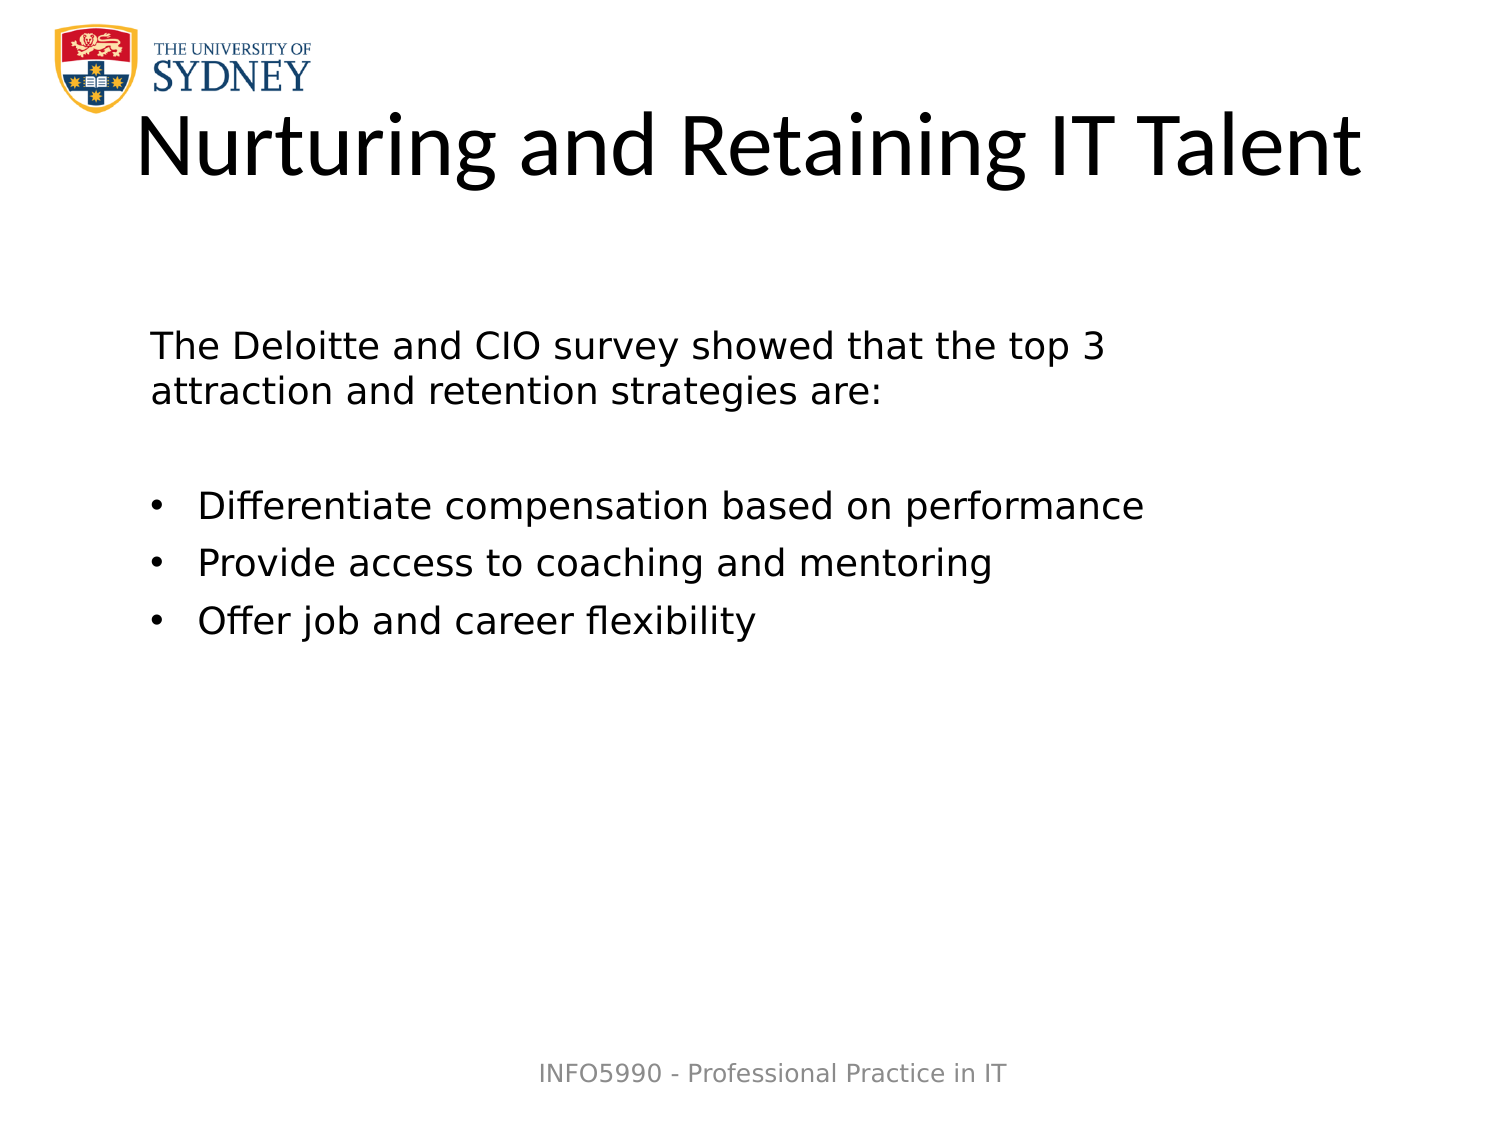

# Nurturing and Retaining IT Talent
The Deloitte and CIO survey showed that the top 3 attraction and retention strategies are:

Differentiate compensation based on performance
Provide access to coaching and mentoring
Offer job and career flexibility

INFO5990 - Professional Practice in IT